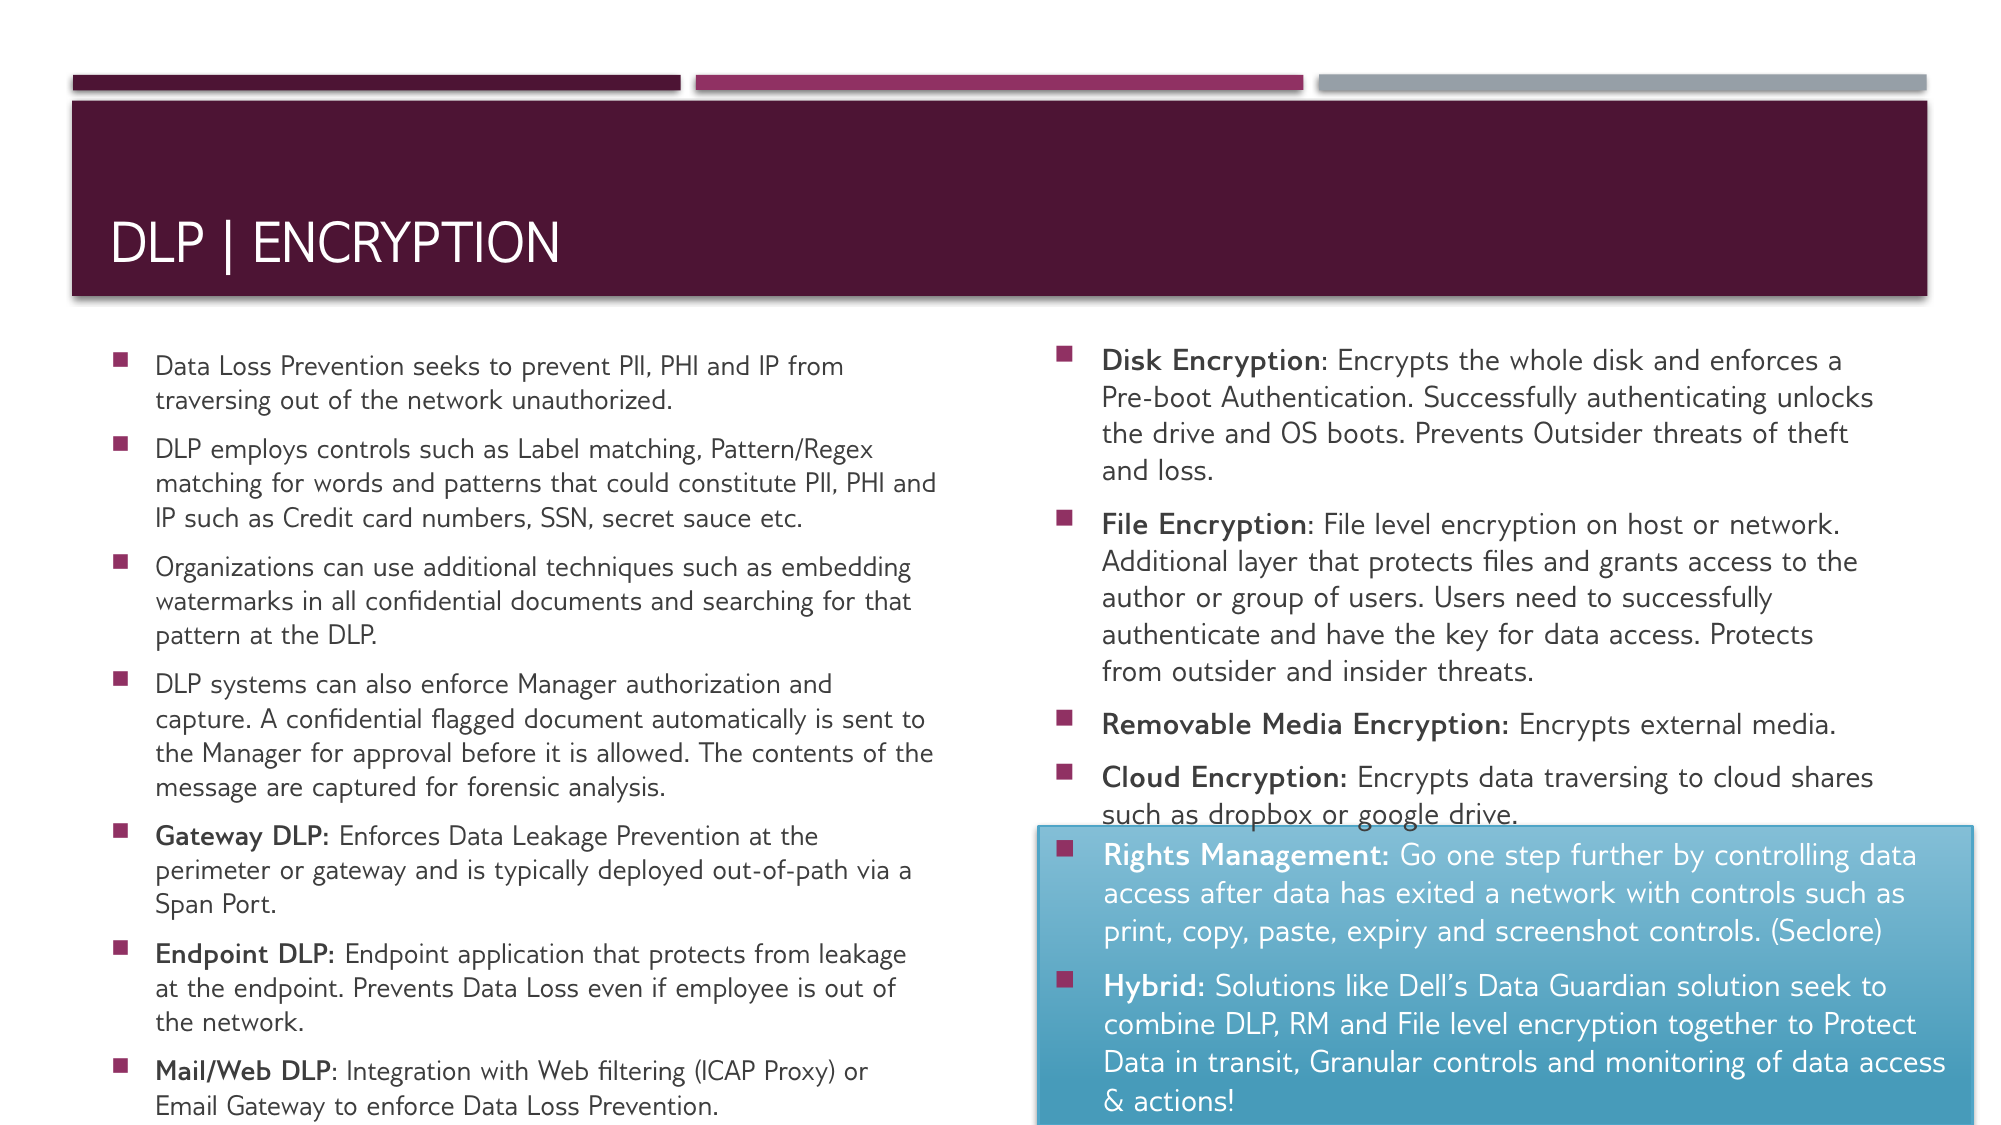

# DLP | Encryption
Disk Encryption: Encrypts the whole disk and enforces a Pre-boot Authentication. Successfully authenticating unlocks the drive and OS boots. Prevents Outsider threats of theft and loss.
File Encryption: File level encryption on host or network. Additional layer that protects files and grants access to the author or group of users. Users need to successfully authenticate and have the key for data access. Protects from outsider and insider threats.
Removable Media Encryption: Encrypts external media.
Cloud Encryption: Encrypts data traversing to cloud shares such as dropbox or google drive.
Data Loss Prevention seeks to prevent PII, PHI and IP from traversing out of the network unauthorized.
DLP employs controls such as Label matching, Pattern/Regex matching for words and patterns that could constitute PII, PHI and IP such as Credit card numbers, SSN, secret sauce etc.
Organizations can use additional techniques such as embedding watermarks in all confidential documents and searching for that pattern at the DLP.
DLP systems can also enforce Manager authorization and capture. A confidential flagged document automatically is sent to the Manager for approval before it is allowed. The contents of the message are captured for forensic analysis.
Gateway DLP: Enforces Data Leakage Prevention at the perimeter or gateway and is typically deployed out-of-path via a Span Port.
Endpoint DLP: Endpoint application that protects from leakage at the endpoint. Prevents Data Loss even if employee is out of the network.
Mail/Web DLP: Integration with Web filtering (ICAP Proxy) or Email Gateway to enforce Data Loss Prevention.
Rights Management: Go one step further by controlling data access after data has exited a network with controls such as print, copy, paste, expiry and screenshot controls. (Seclore)
Hybrid: Solutions like Dell’s Data Guardian solution seek to combine DLP, RM and File level encryption together to Protect Data in transit, Granular controls and monitoring of data access & actions!